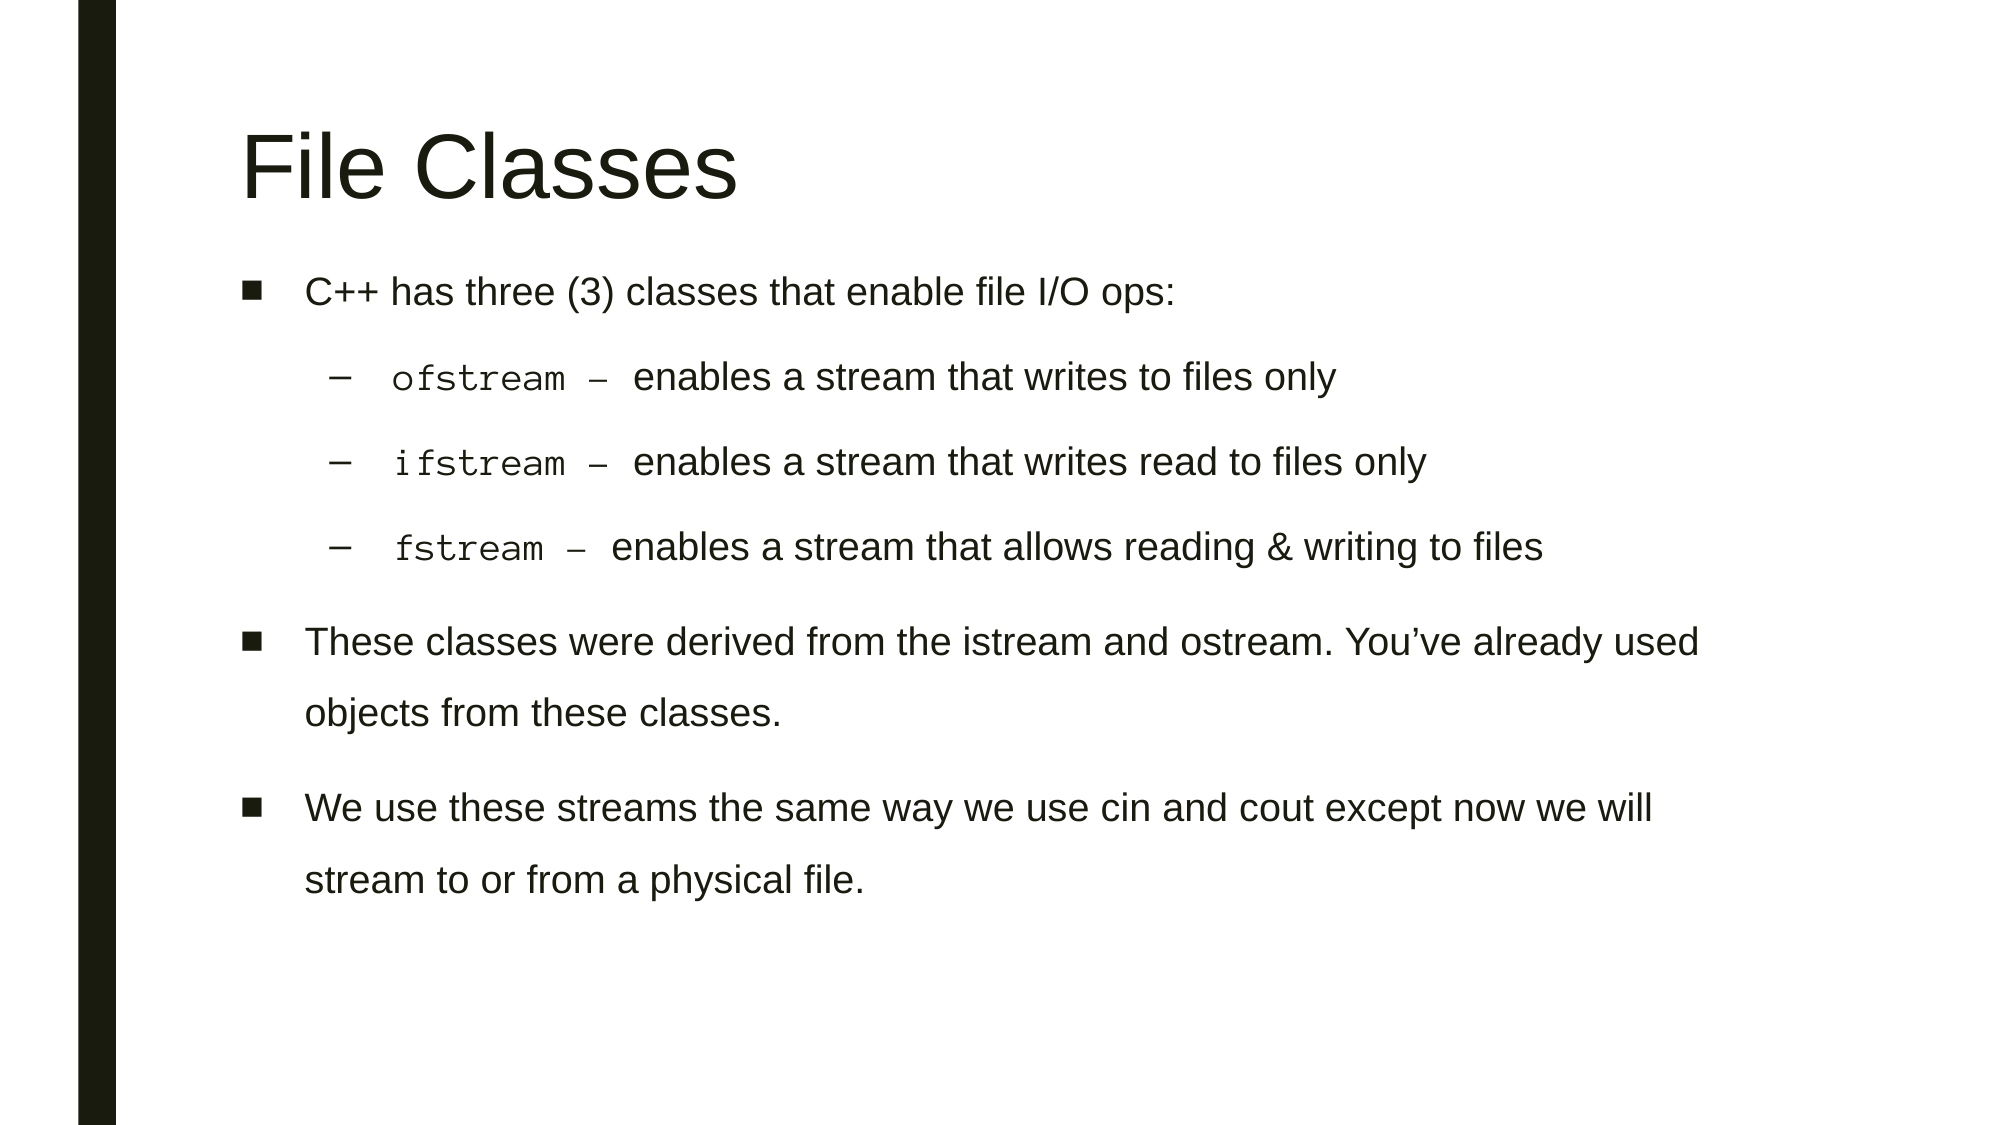

# File Classes
C++ has three (3) classes that enable file I/O ops:
ofstream – enables a stream that writes to files only
ifstream - enables a stream that writes read to files only
fstream – enables a stream that allows reading & writing to files
These classes were derived from the istream and ostream. You’ve already used objects from these classes.
We use these streams the same way we use cin and cout except now we will stream to or from a physical file.